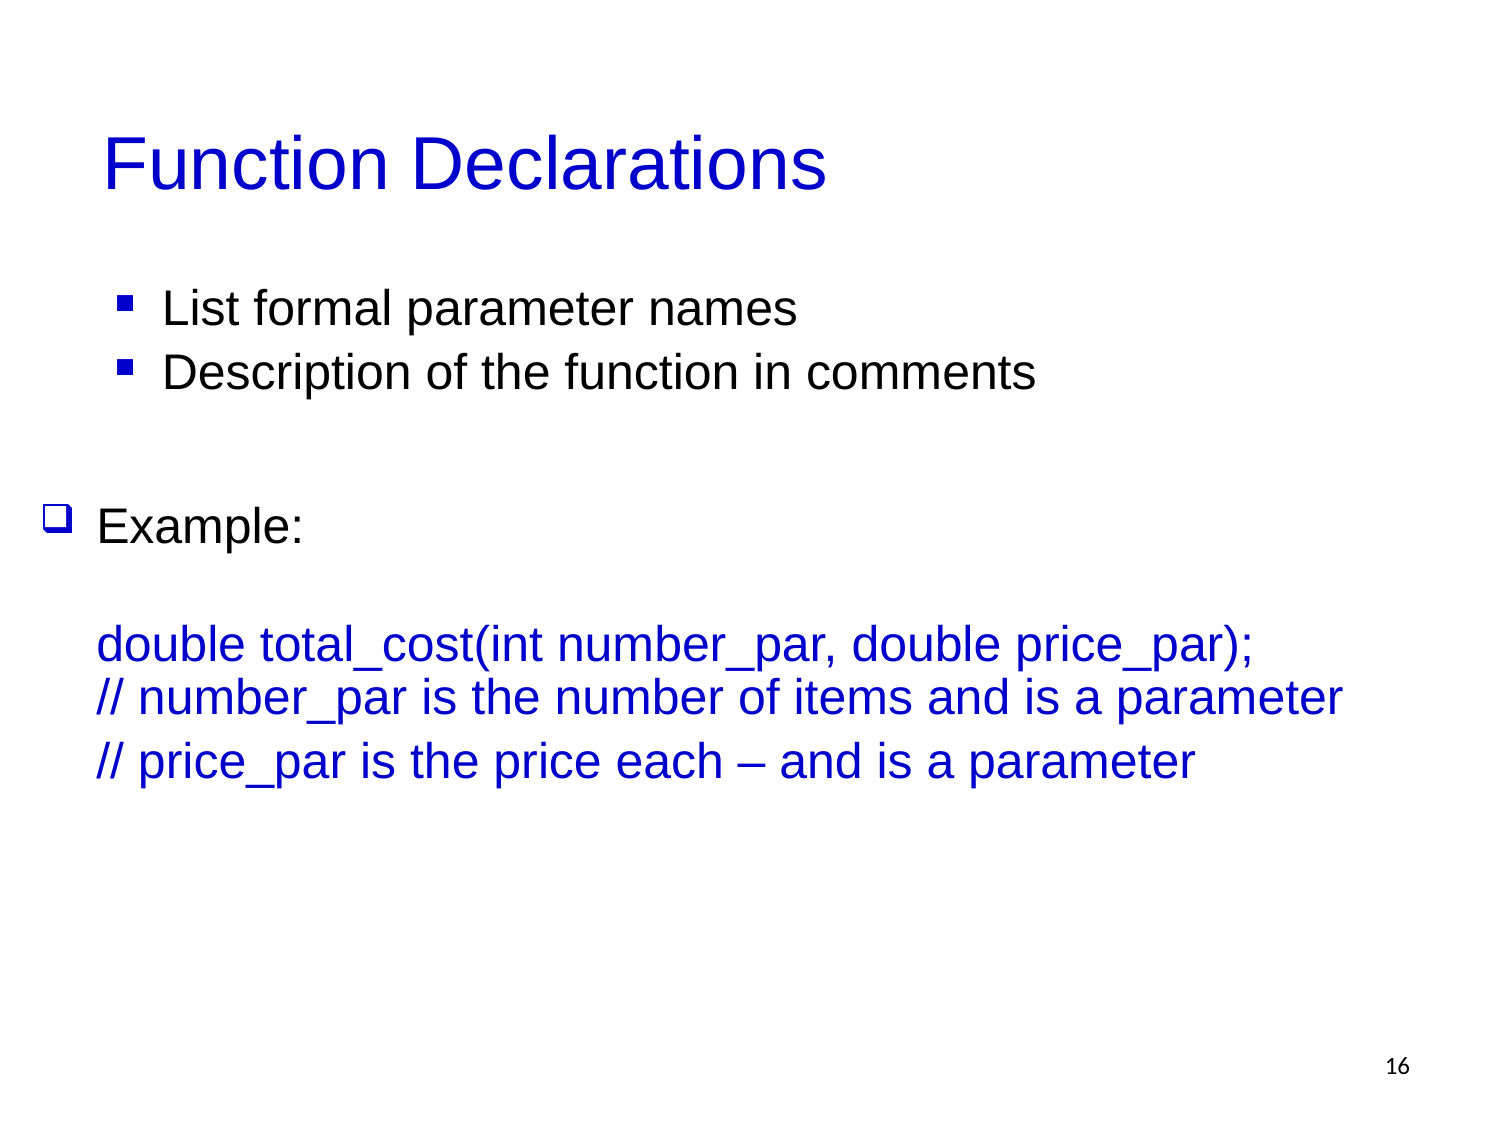

# Function Declarations
List formal parameter names
Description of the function in comments

Example:
	double total_cost(int number_par, double price_par);
// number_par is the number of items and is a parameter
	// price_par is the price each – and is a parameter
16